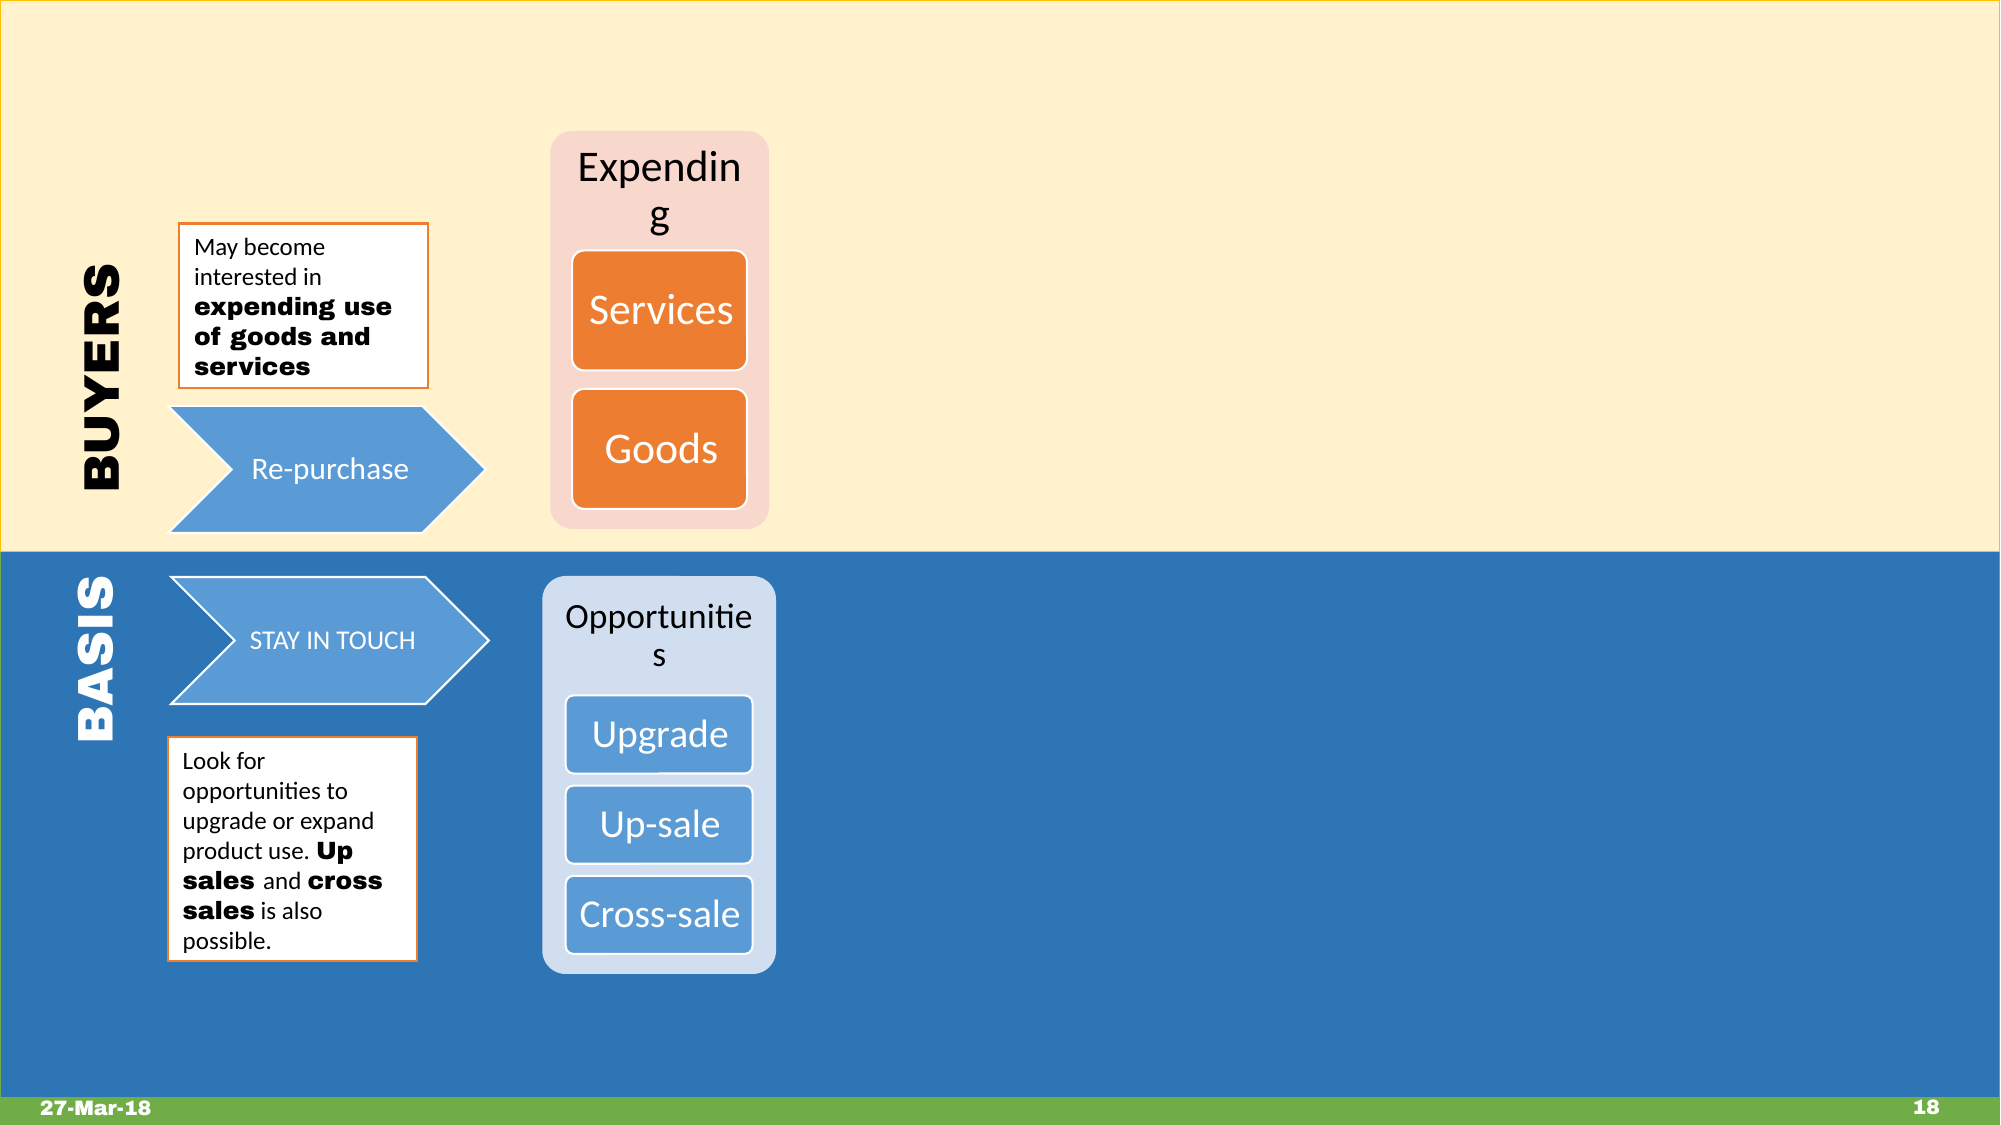

Expending
Services
Goods
May become interested in expending use of goods and services
BUYERS

Re-purchase

BASIS
Opportunities
Upgrade
Up-sale
Cross-sale

STAY IN TOUCH
Look for opportunities to upgrade or expand product use. Up sales and cross sales is also possible.
18
27-Mar-18